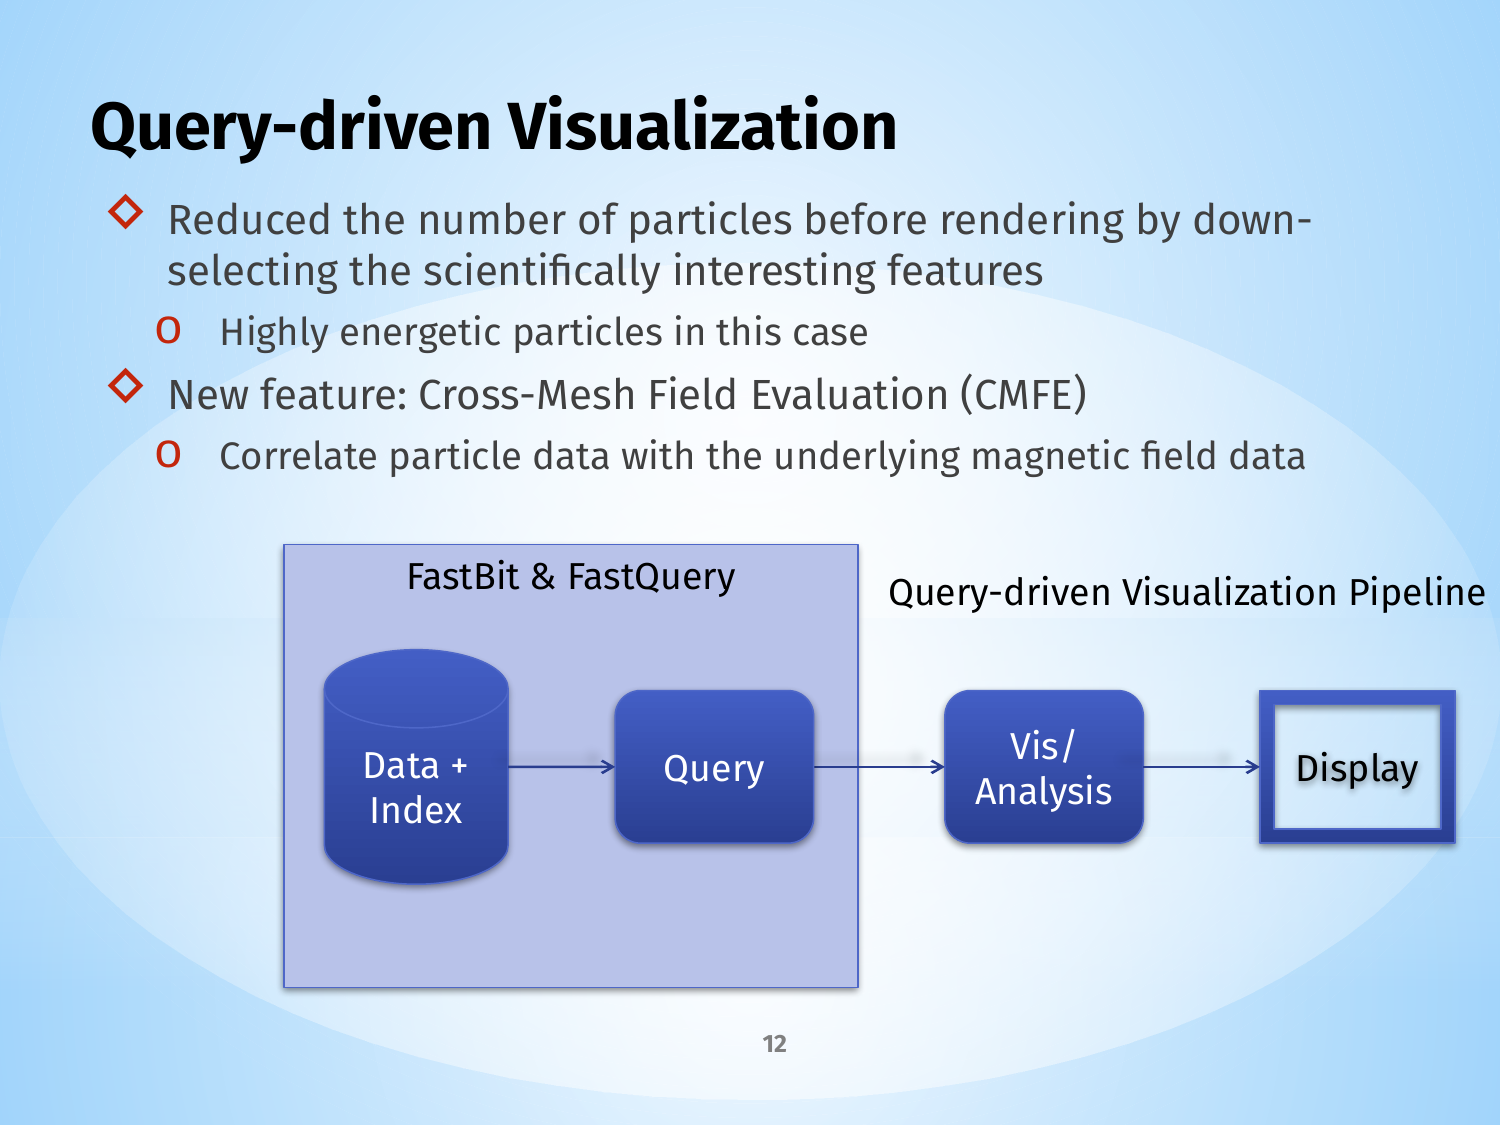

# Query-driven Visualization
Reduced the number of particles before rendering by down-selecting the scientifically interesting features
Highly energetic particles in this case
New feature: Cross-Mesh Field Evaluation (CMFE)
Correlate particle data with the underlying magnetic field data
FastBit & FastQuery
Query-driven Visualization Pipeline
Data + Index
Query
Vis/Analysis
Display
12